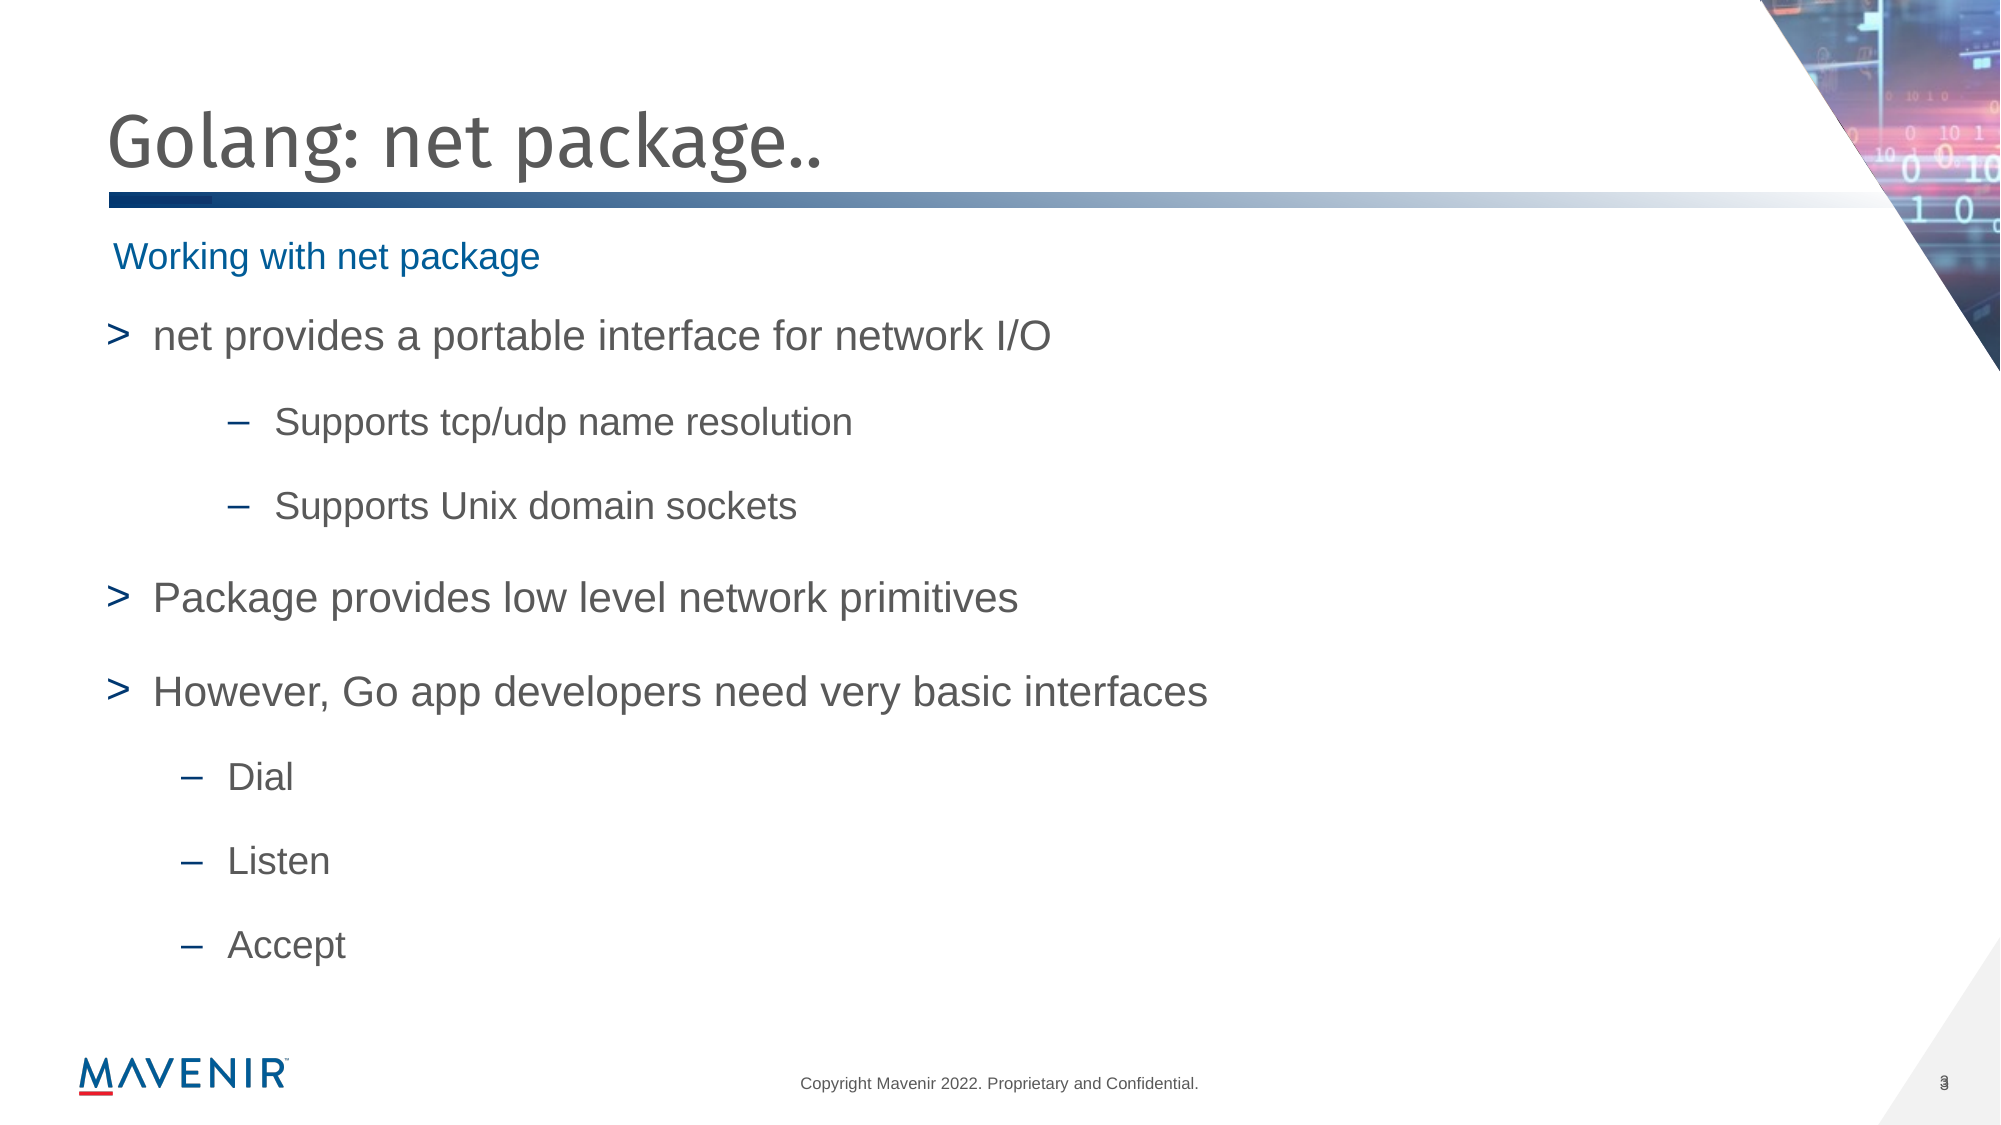

# Golang: net package..

Working with net package

net provides a portable interface for network I/O
Supports tcp/udp name resolution
Supports Unix domain sockets
Package provides low level network primitives
However, Go app developers need very basic interfaces
Dial
Listen
Accept

3